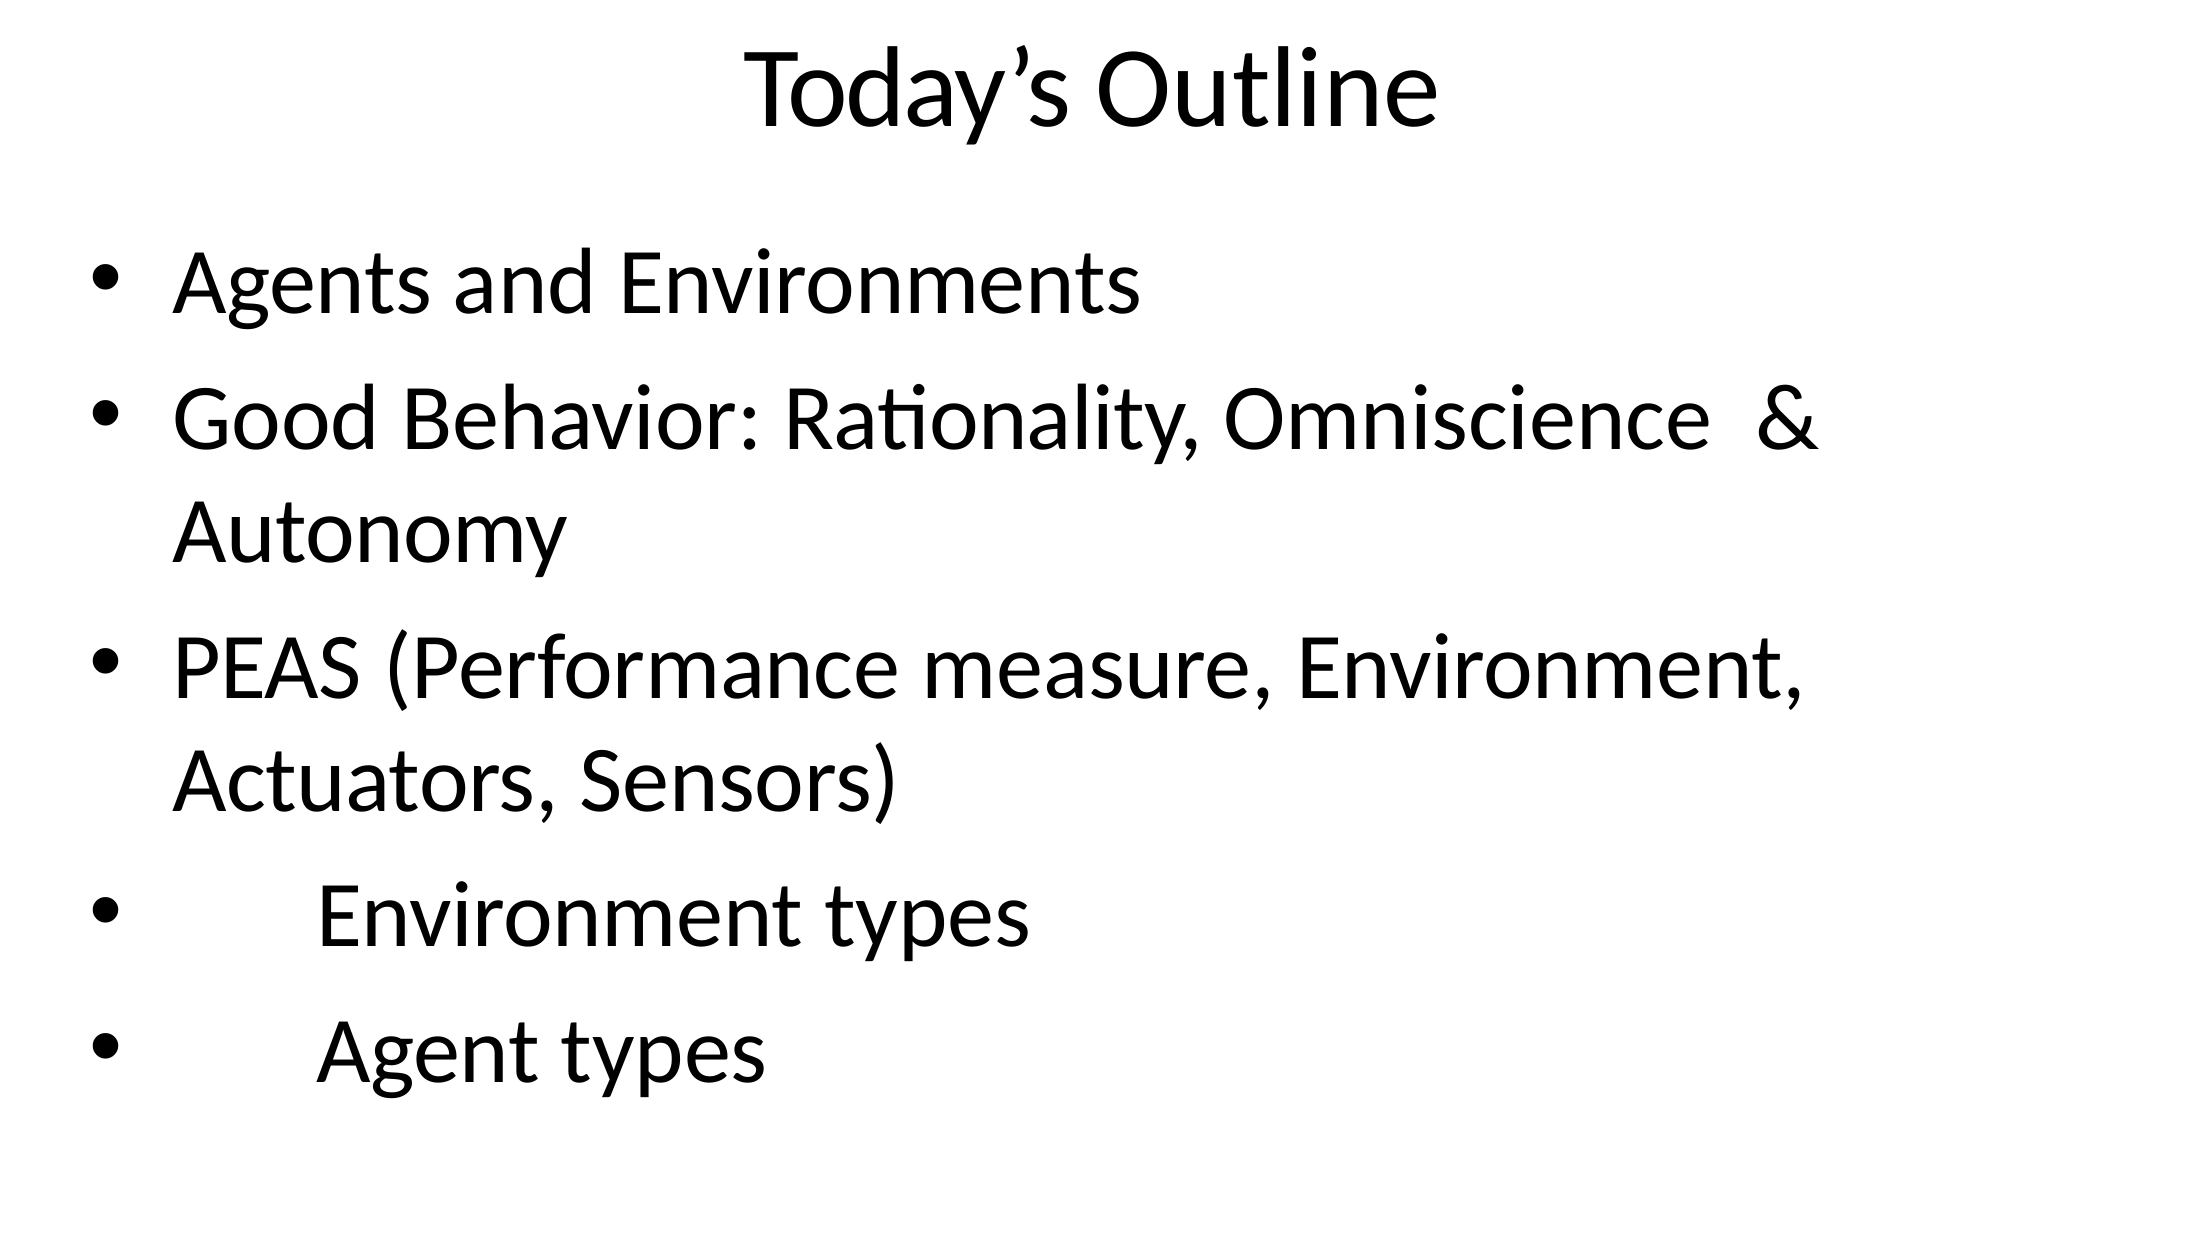

# Today’s Outline
Agents and Environments
Good Behavior: Rationality, Omniscience  & Autonomy
PEAS (Performance measure, Environment, Actuators, Sensors)
	Environment types
	Agent types
1